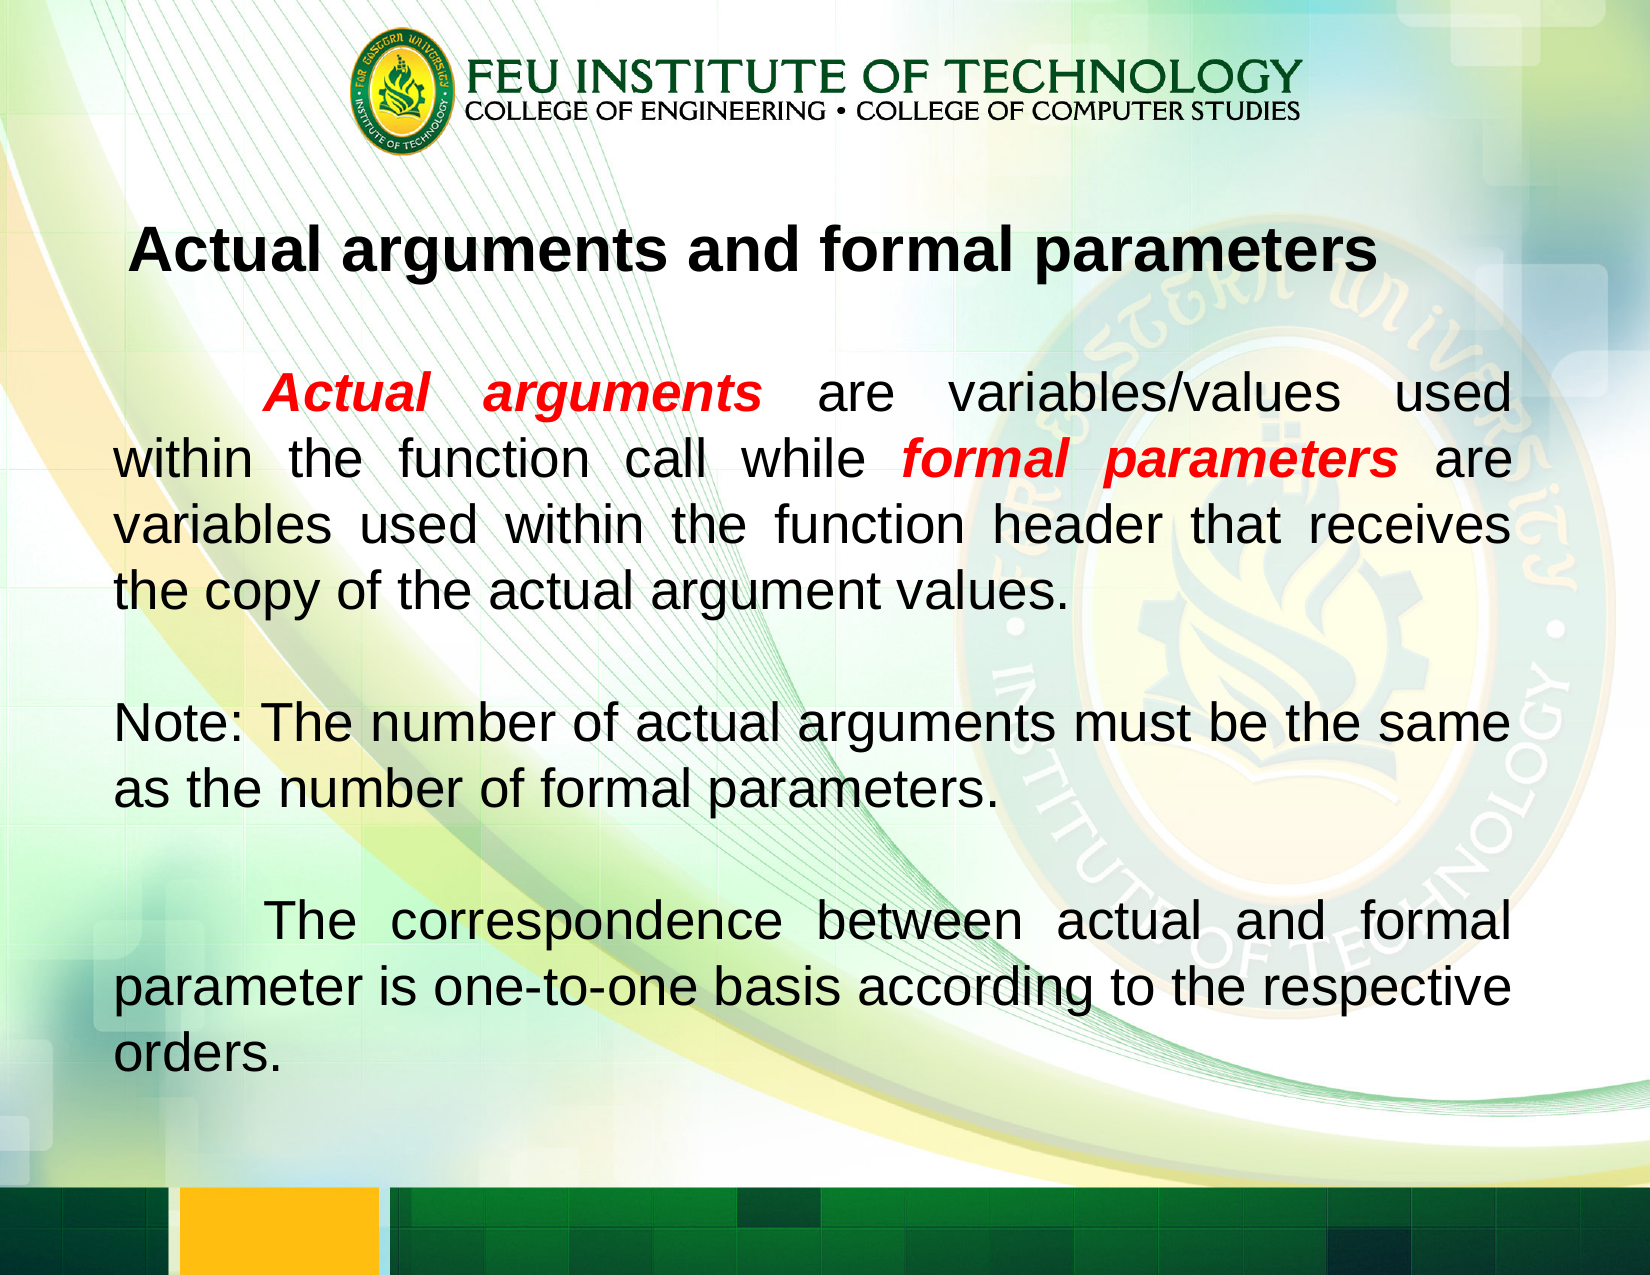

Actual arguments and formal parameters
	Actual arguments are variables/values used within the function call while formal parameters are variables used within the function header that receives the copy of the actual argument values.

Note: The number of actual arguments must be the same as the number of formal parameters.

	The correspondence between actual and formal parameter is one-to-one basis according to the respective orders.